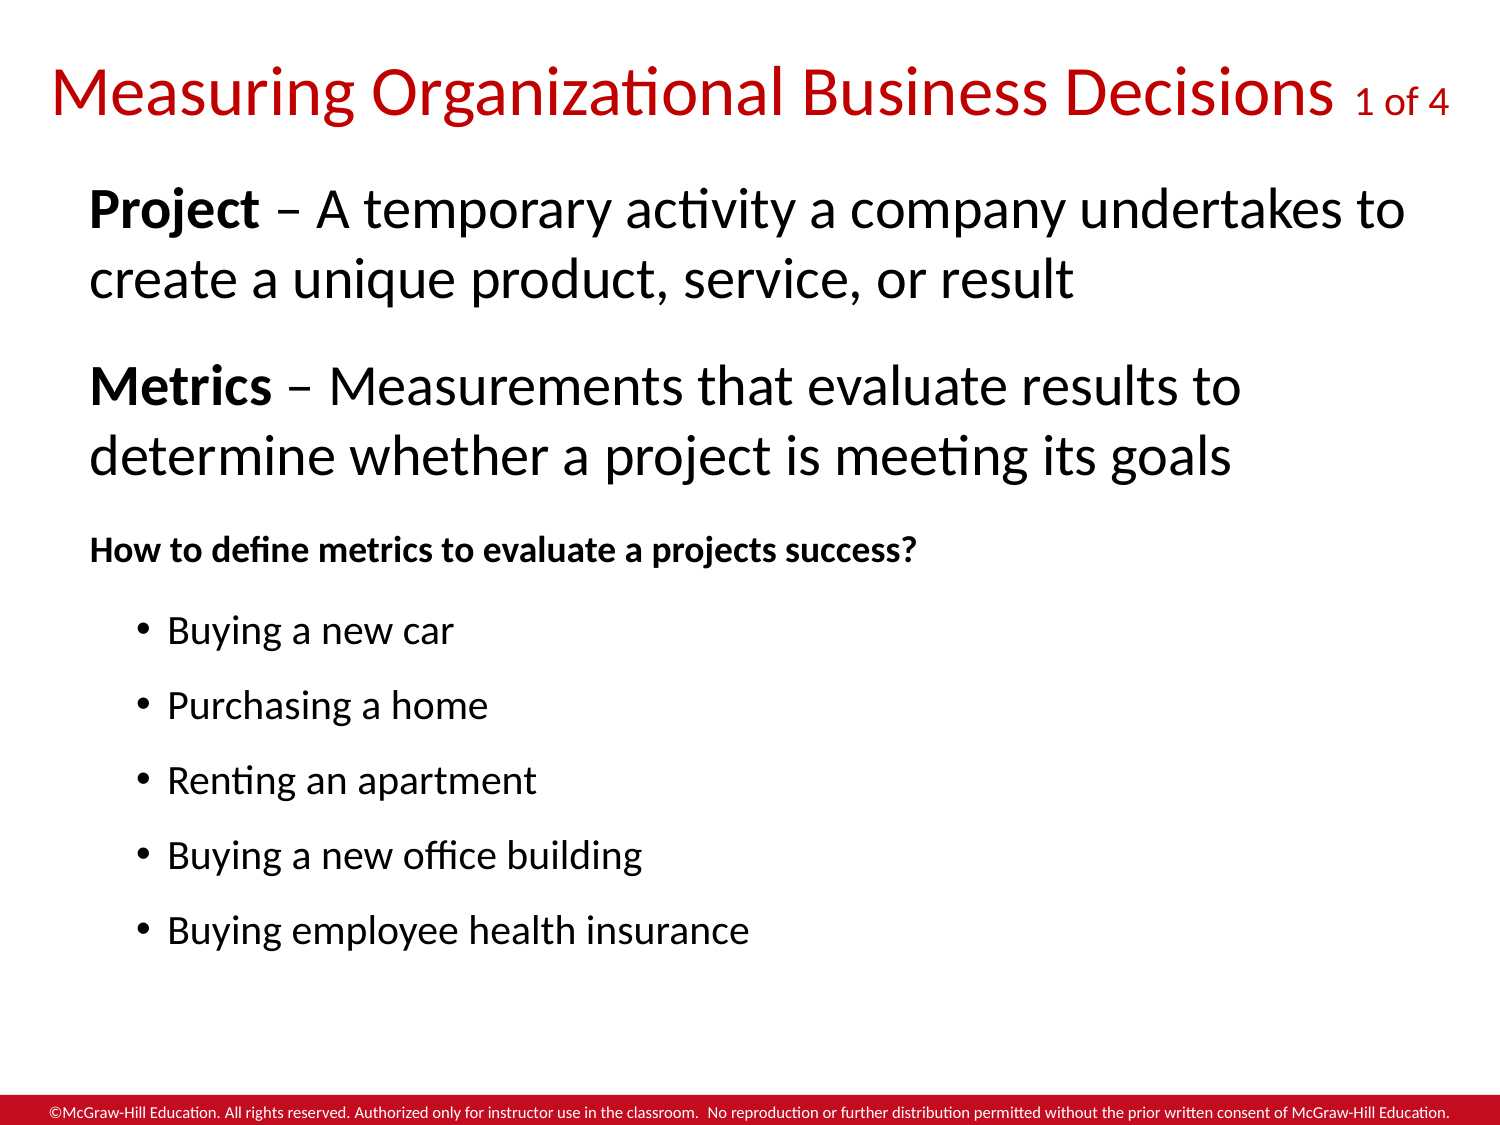

# Measuring Organizational Business Decisions 1 of 4
Project – A temporary activity a company undertakes to create a unique product, service, or result
Metrics – Measurements that evaluate results to determine whether a project is meeting its goals
How to define metrics to evaluate a projects success?
Buying a new car
Purchasing a home
Renting an apartment
Buying a new office building
Buying employee health insurance